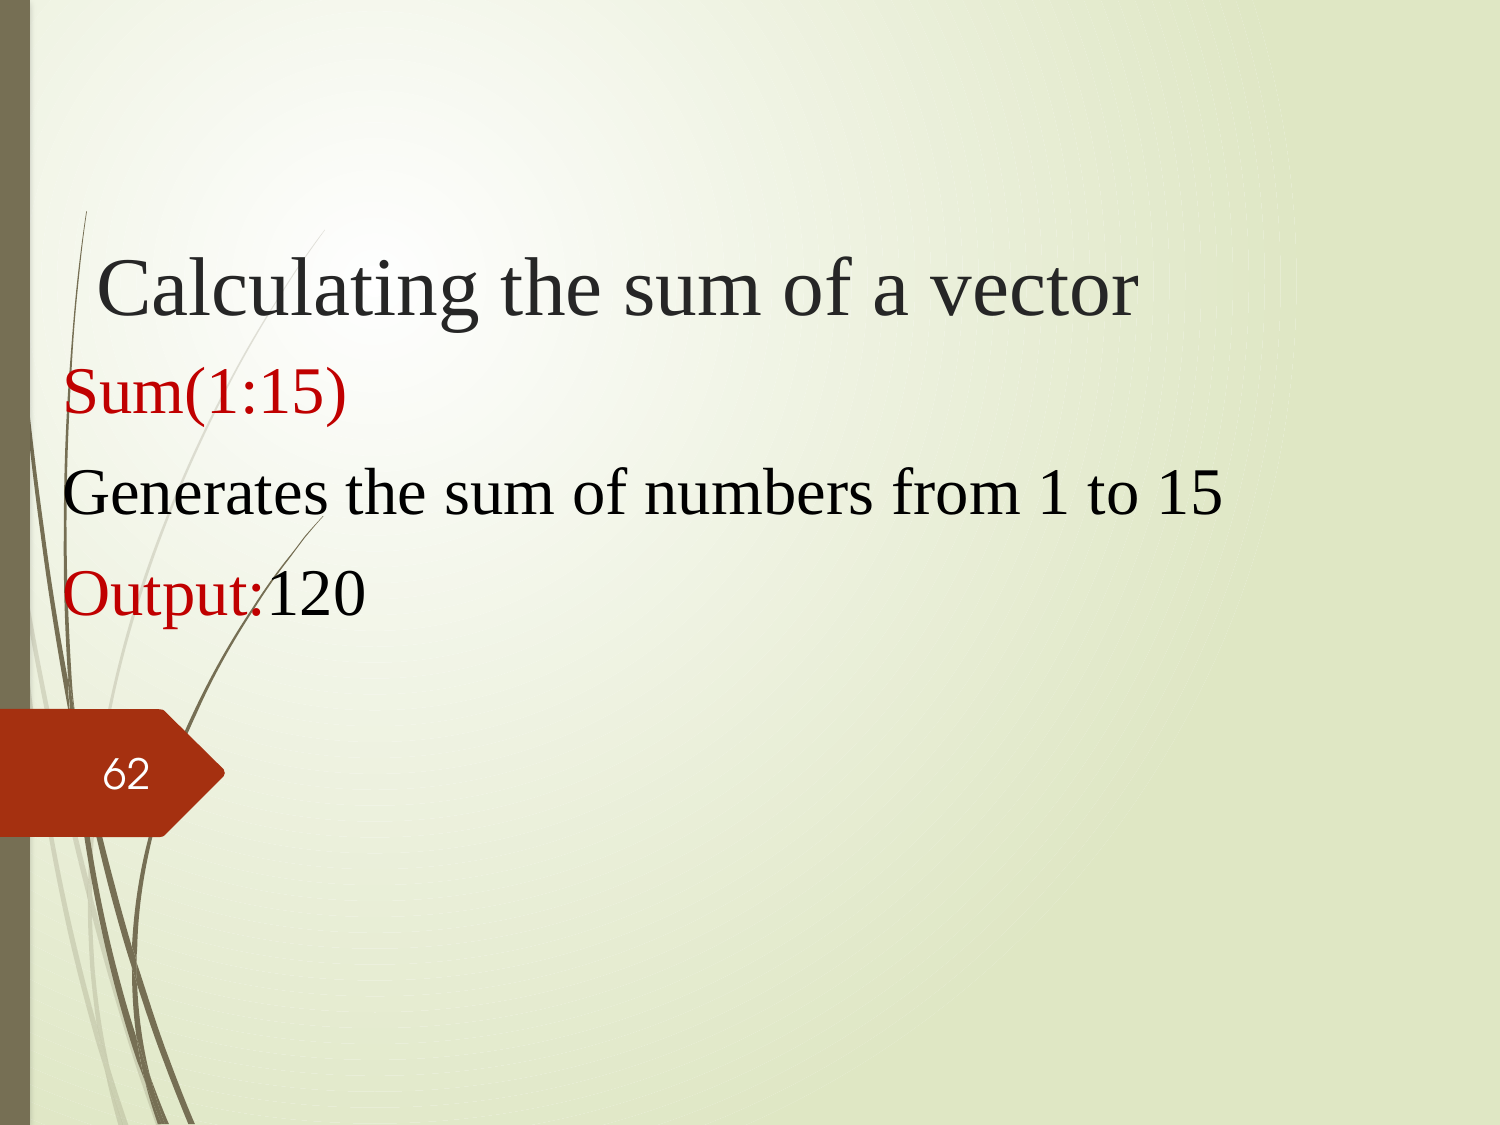

# Calculating the sum of a vector
Sum(1:15)
Generates the sum of numbers from 1 to 15
Output:120

62